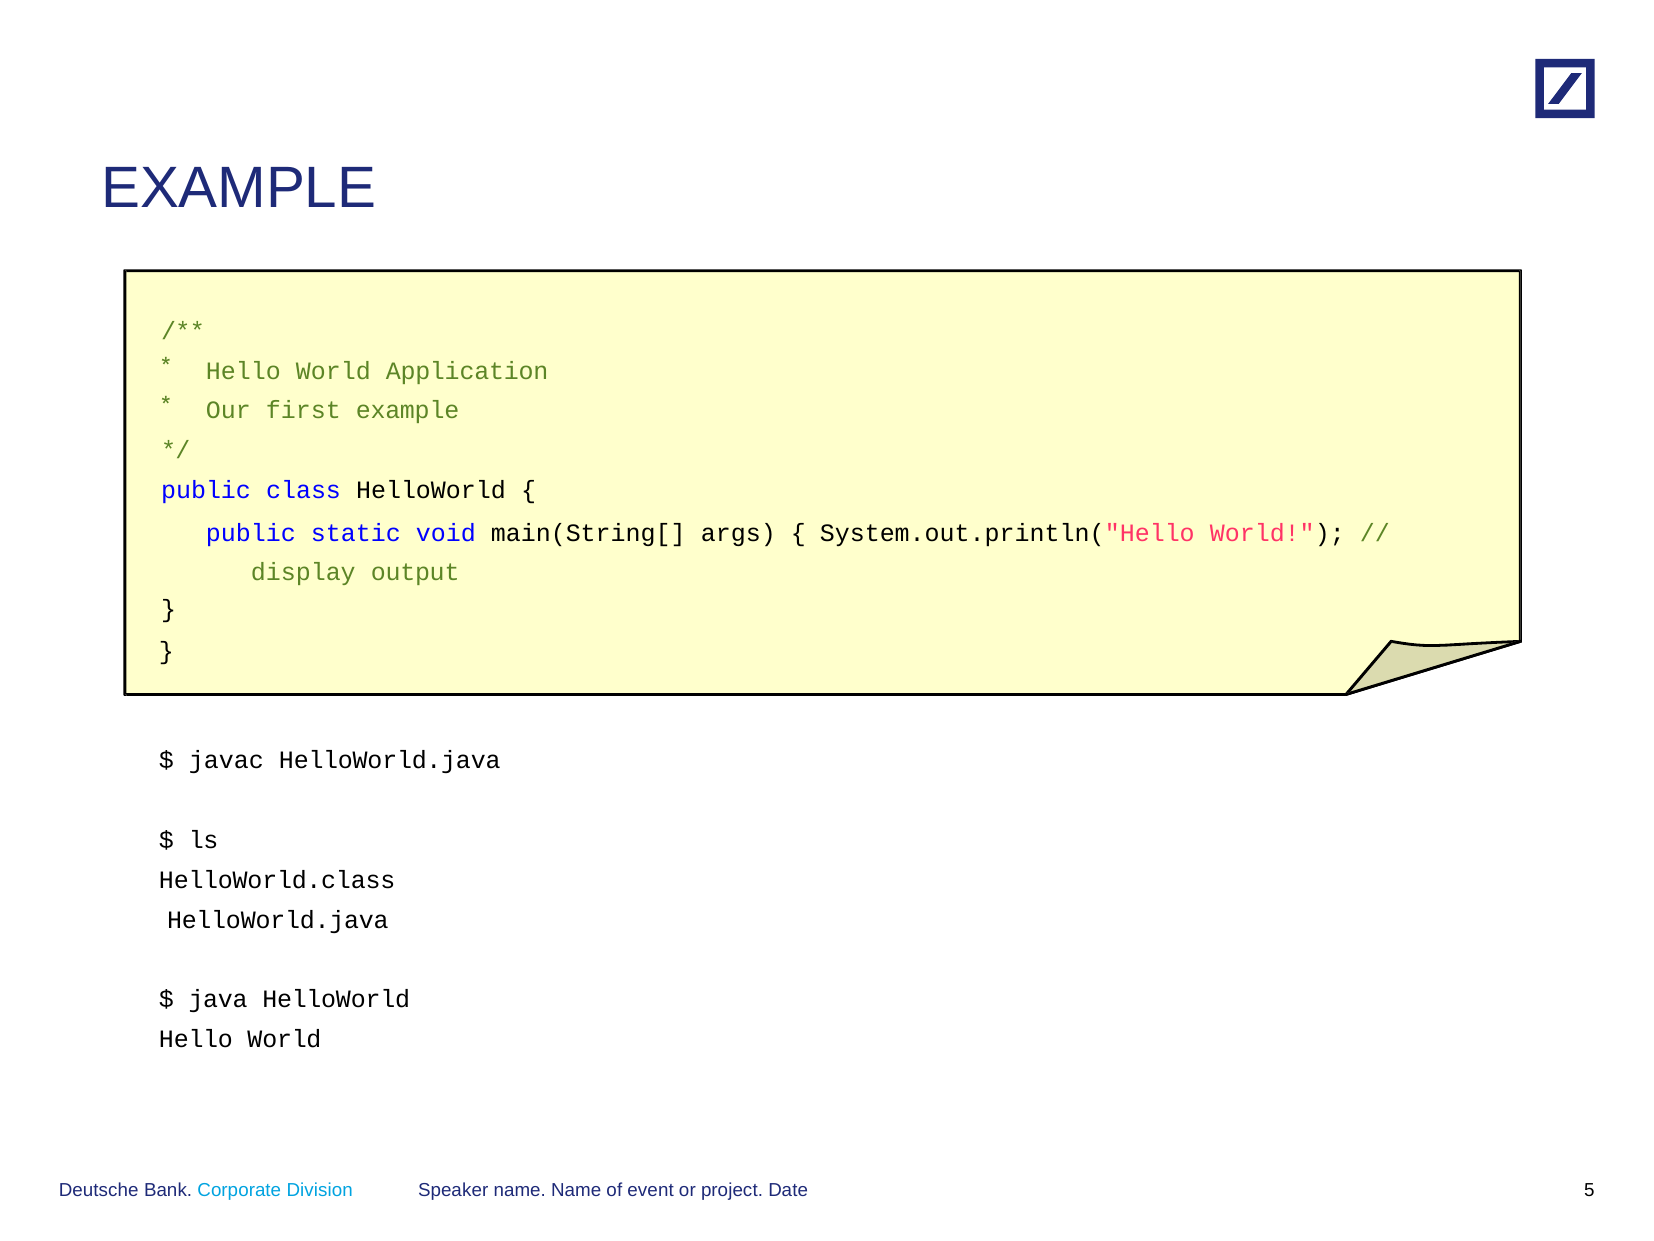

# EXAMPLE

/**
Hello World Application
Our first example
*/
public class HelloWorld {
public static void main(String[] args) { System.out.println("Hello World!"); // display output
}
}

$ javac HelloWorld.java
$ ls
HelloWorld.class HelloWorld.java
$ java HelloWorld
Hello World
Speaker name. Name of event or project. Date
5